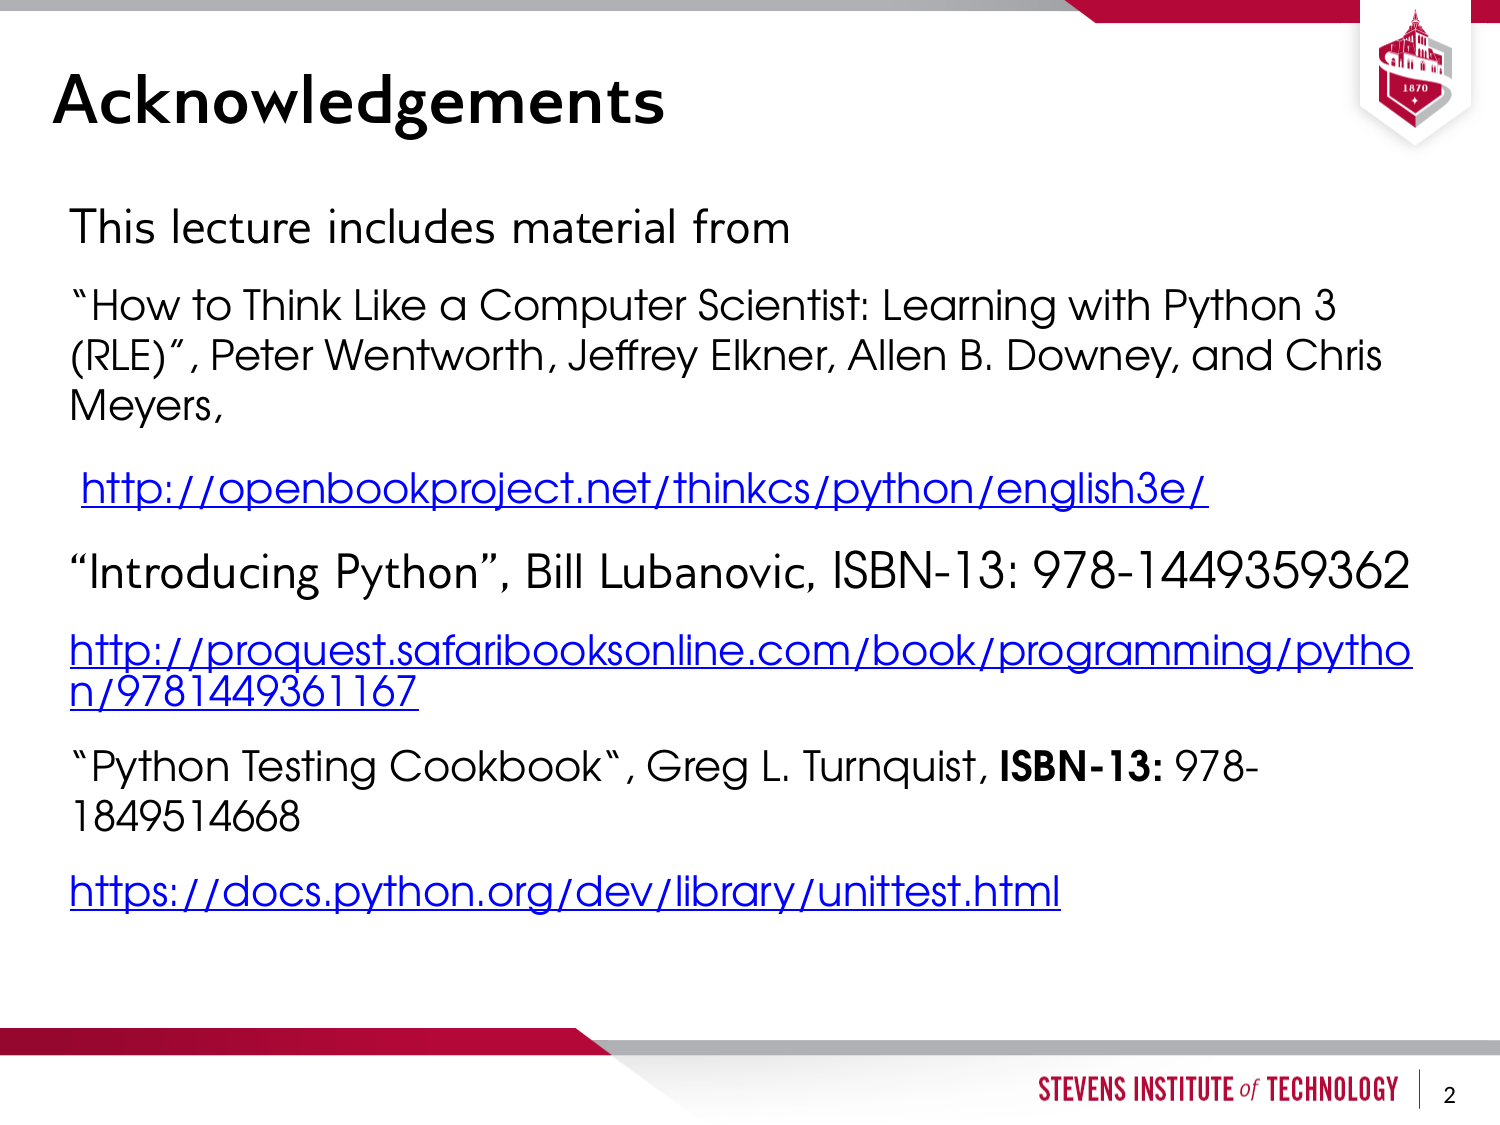

# Acknowledgements
This lecture includes material from
“How to Think Like a Computer Scientist: Learning with Python 3 (RLE)”, Peter Wentworth, Jeffrey Elkner, Allen B. Downey, and Chris Meyers,
 http://openbookproject.net/thinkcs/python/english3e/
“Introducing Python”, Bill Lubanovic, ISBN-13: 978-1449359362
http://proquest.safaribooksonline.com/book/programming/python/9781449361167
“Python Testing Cookbook“, Greg L. Turnquist, ISBN-13: 978-1849514668
https://docs.python.org/dev/library/unittest.html

2